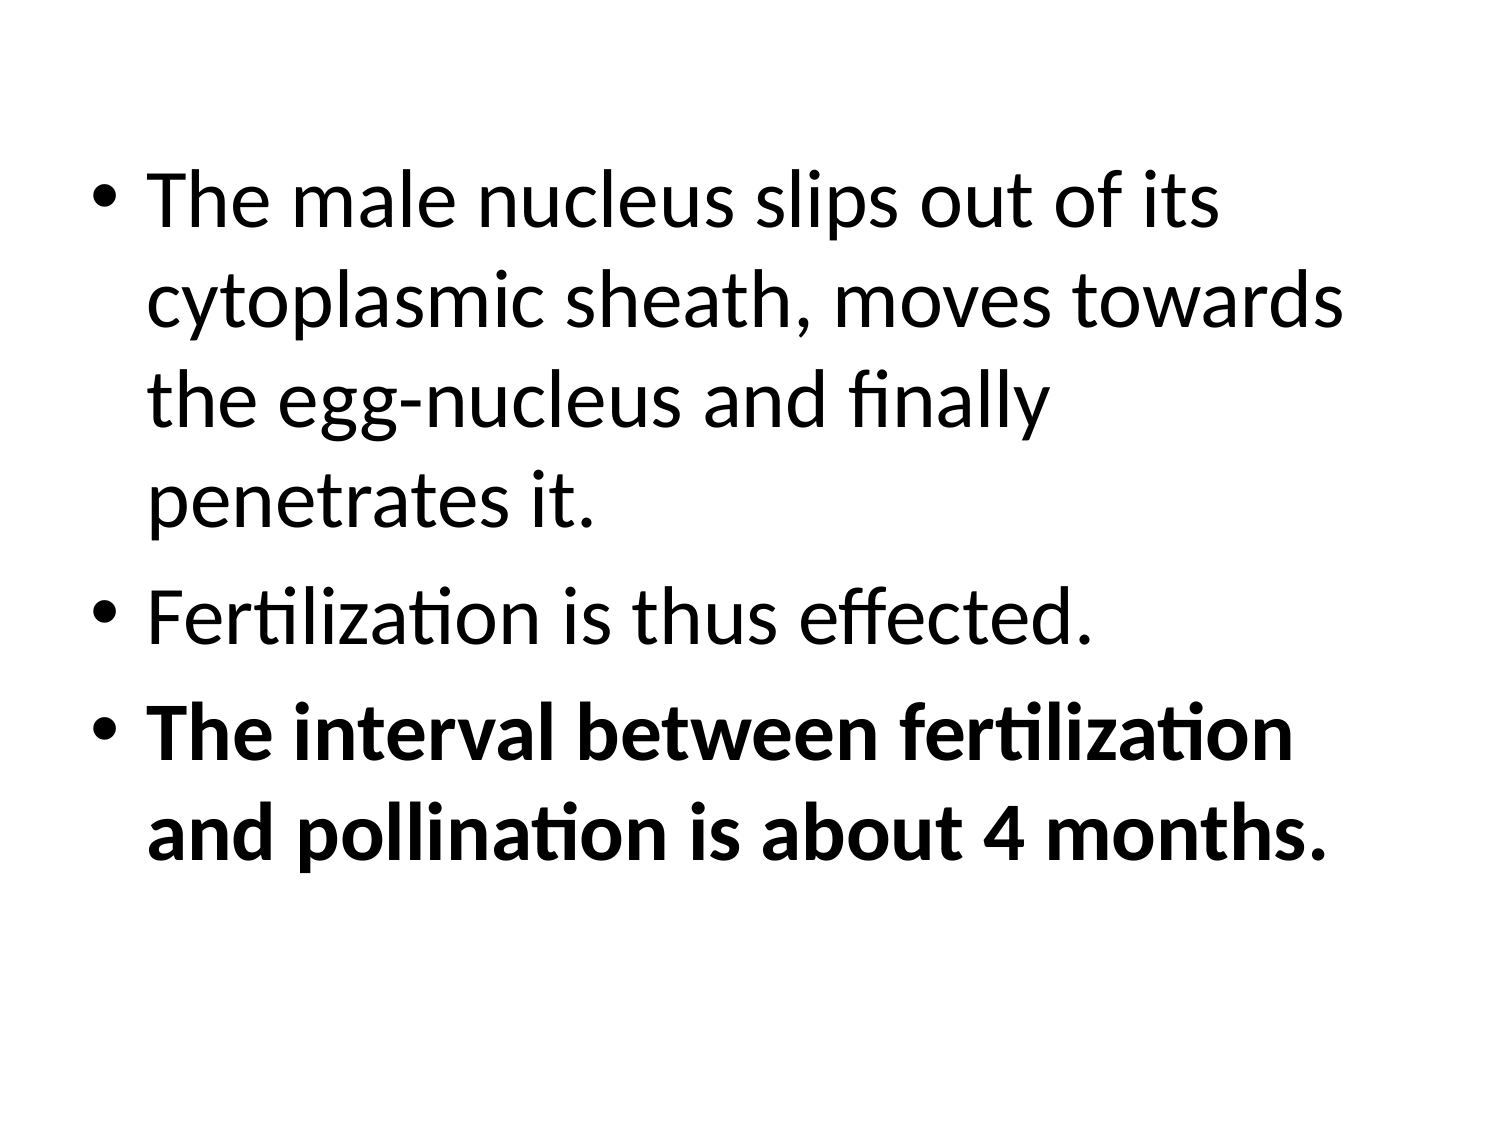

#
The male nucleus slips out of its cytoplasmic sheath, moves towards the egg-nucleus and finally penetrates it.
Fertilization is thus effected.
The interval between fertilization and pollination is about 4 months.